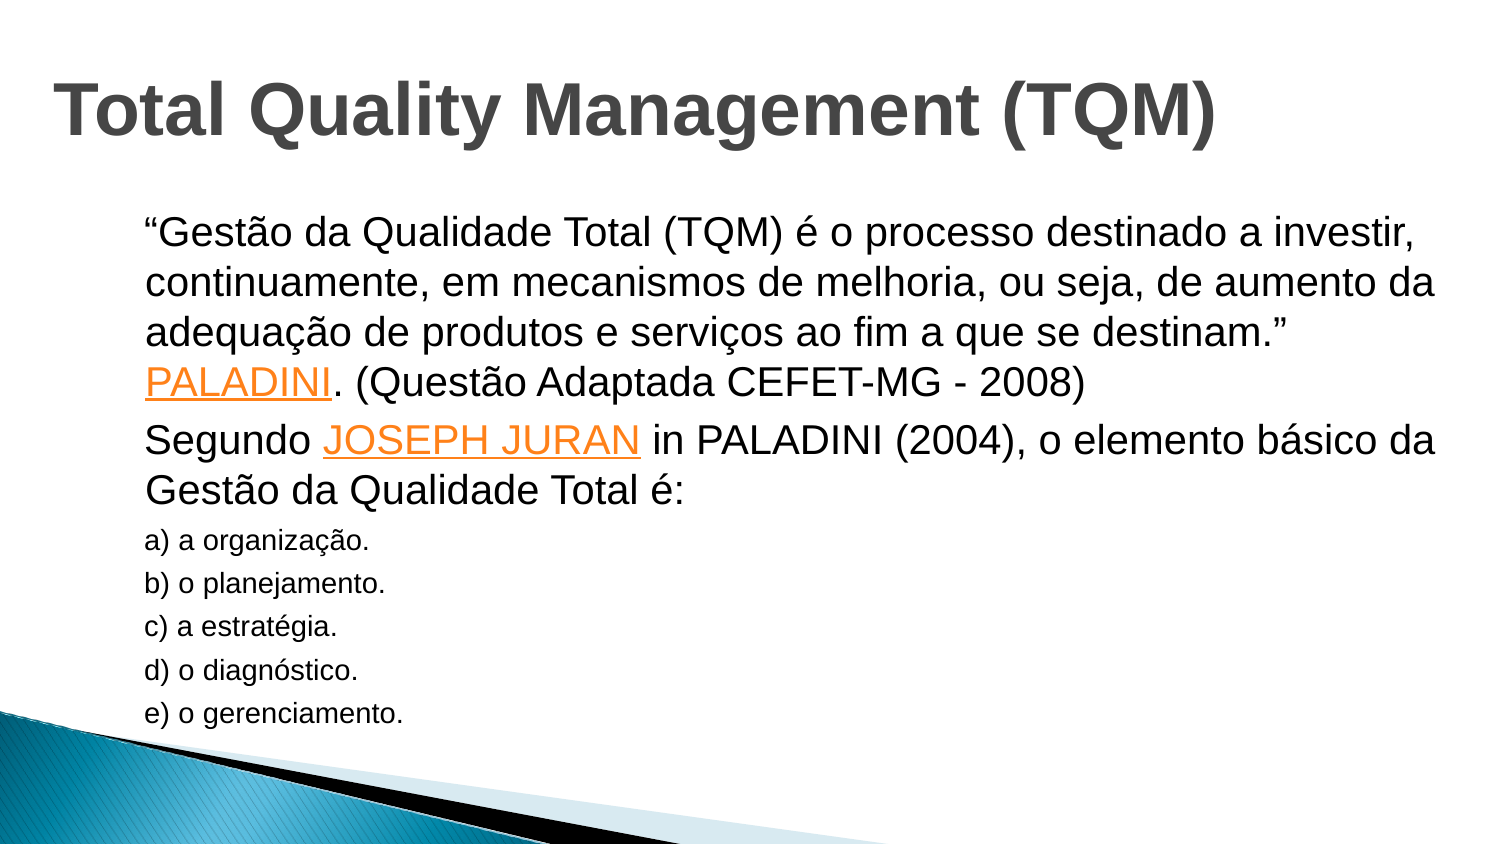

Total Quality Management (TQM)
“Gestão da Qualidade Total (TQM) é o processo destinado a investir, continuamente, em mecanismos de melhoria, ou seja, de aumento da adequação de produtos e serviços ao fim a que se destinam.” PALADINI. (Questão Adaptada CEFET-MG - 2008)
Segundo JOSEPH JURAN in PALADINI (2004), o elemento básico da Gestão da Qualidade Total é:
a) a organização.
b) o planejamento.
c) a estratégia.
d) o diagnóstico.
e) o gerenciamento.